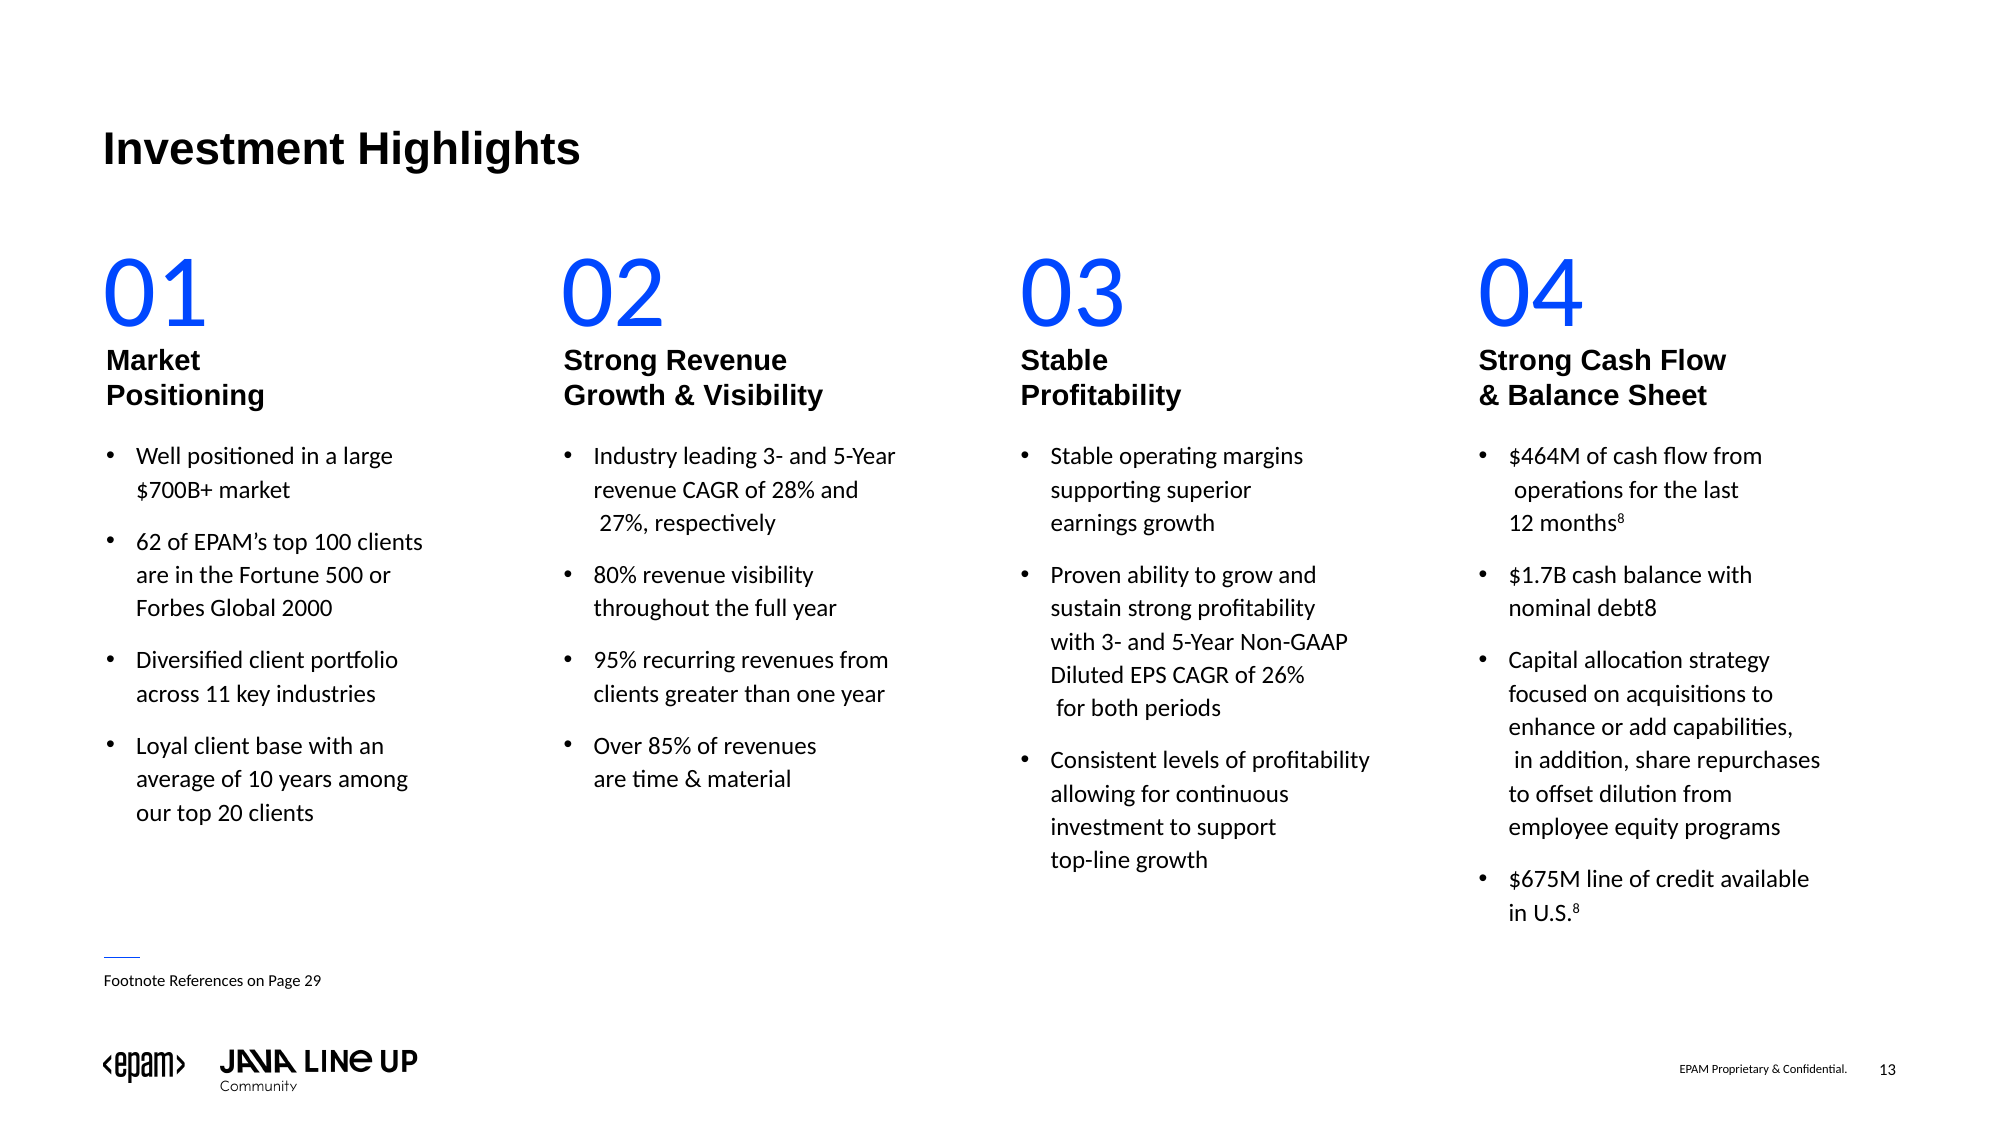

# Investment Highlights
01
02
03
04
Market
Positioning
Strong Revenue
Growth & Visibility
Stable
Profitability
Strong Cash Flow
& Balance Sheet
Well positioned in a large
$700B+ market
62 of EPAM’s top 100 clients
are in the Fortune 500 or
Forbes Global 2000
Diversified client portfolio
across 11 key industries
Loyal client base with an
average of 10 years among
our top 20 clients
Industry leading 3- and 5-Year
revenue CAGR of 28% and
 27%, respectively
80% revenue visibility
throughout the full year
95% recurring revenues from
clients greater than one year
Over 85% of revenues
are time & material
Stable operating margins
supporting superior
earnings growth
Proven ability to grow and
sustain strong profitability
with 3- and 5-Year Non-GAAP Diluted EPS CAGR of 26%
 for both periods
Consistent levels of profitability allowing for continuous
investment to support
top-line growth
$464M of cash flow from
 operations for the last
12 months8
$1.7B cash balance with
nominal debt8
Capital allocation strategy
focused on acquisitions to
enhance or add capabilities,
 in addition, share repurchases
to offset dilution from
employee equity programs
$675M line of credit available
in U.S.8
Footnote References on Page 29